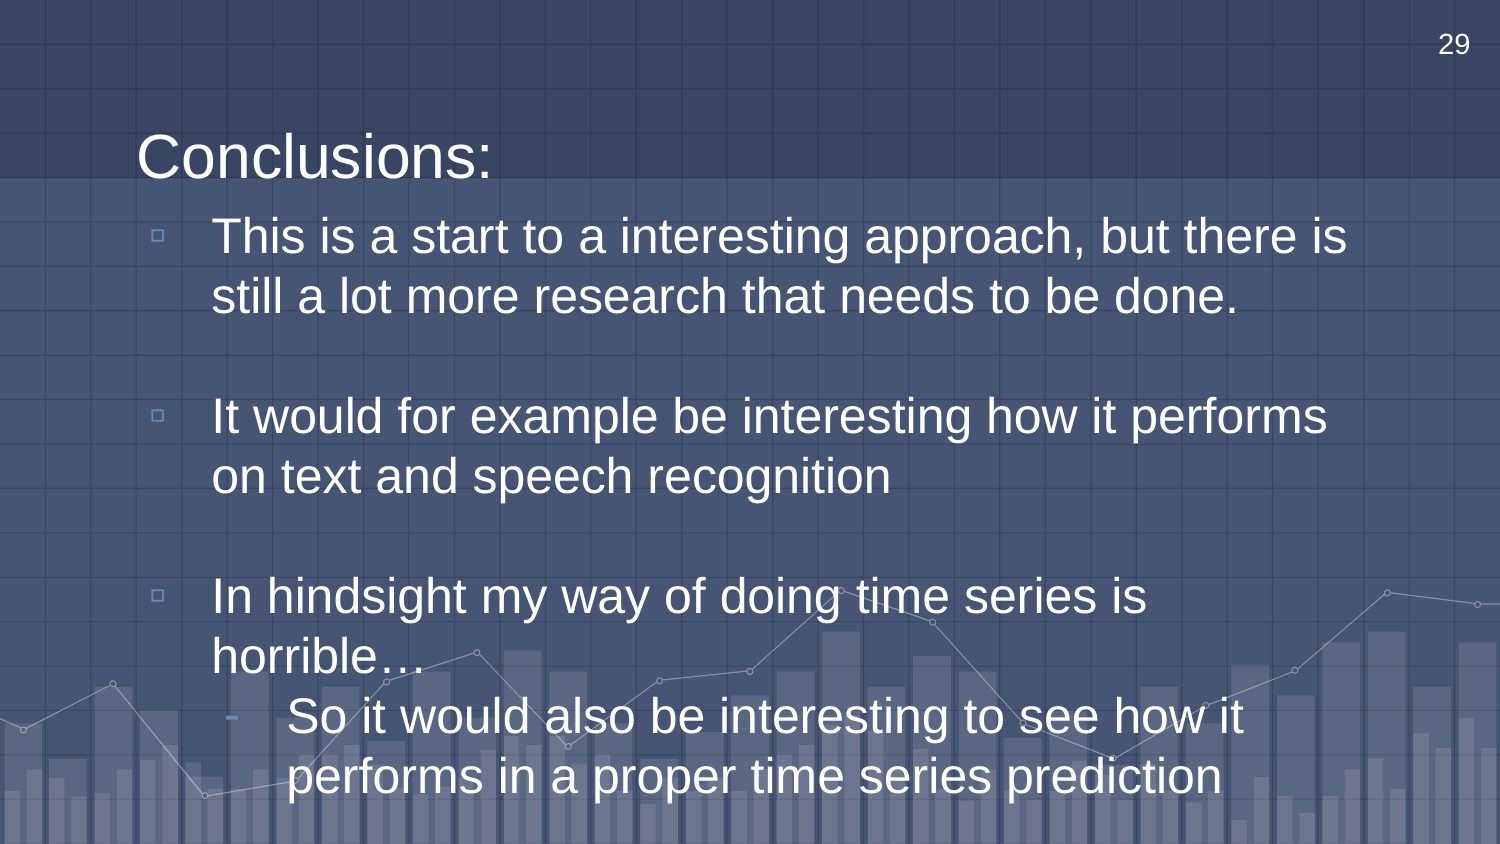

29
# Conclusions:
This is a start to a interesting approach, but there is still a lot more research that needs to be done.
It would for example be interesting how it performs on text and speech recognition
In hindsight my way of doing time series is horrible…
So it would also be interesting to see how it performs in a proper time series prediction